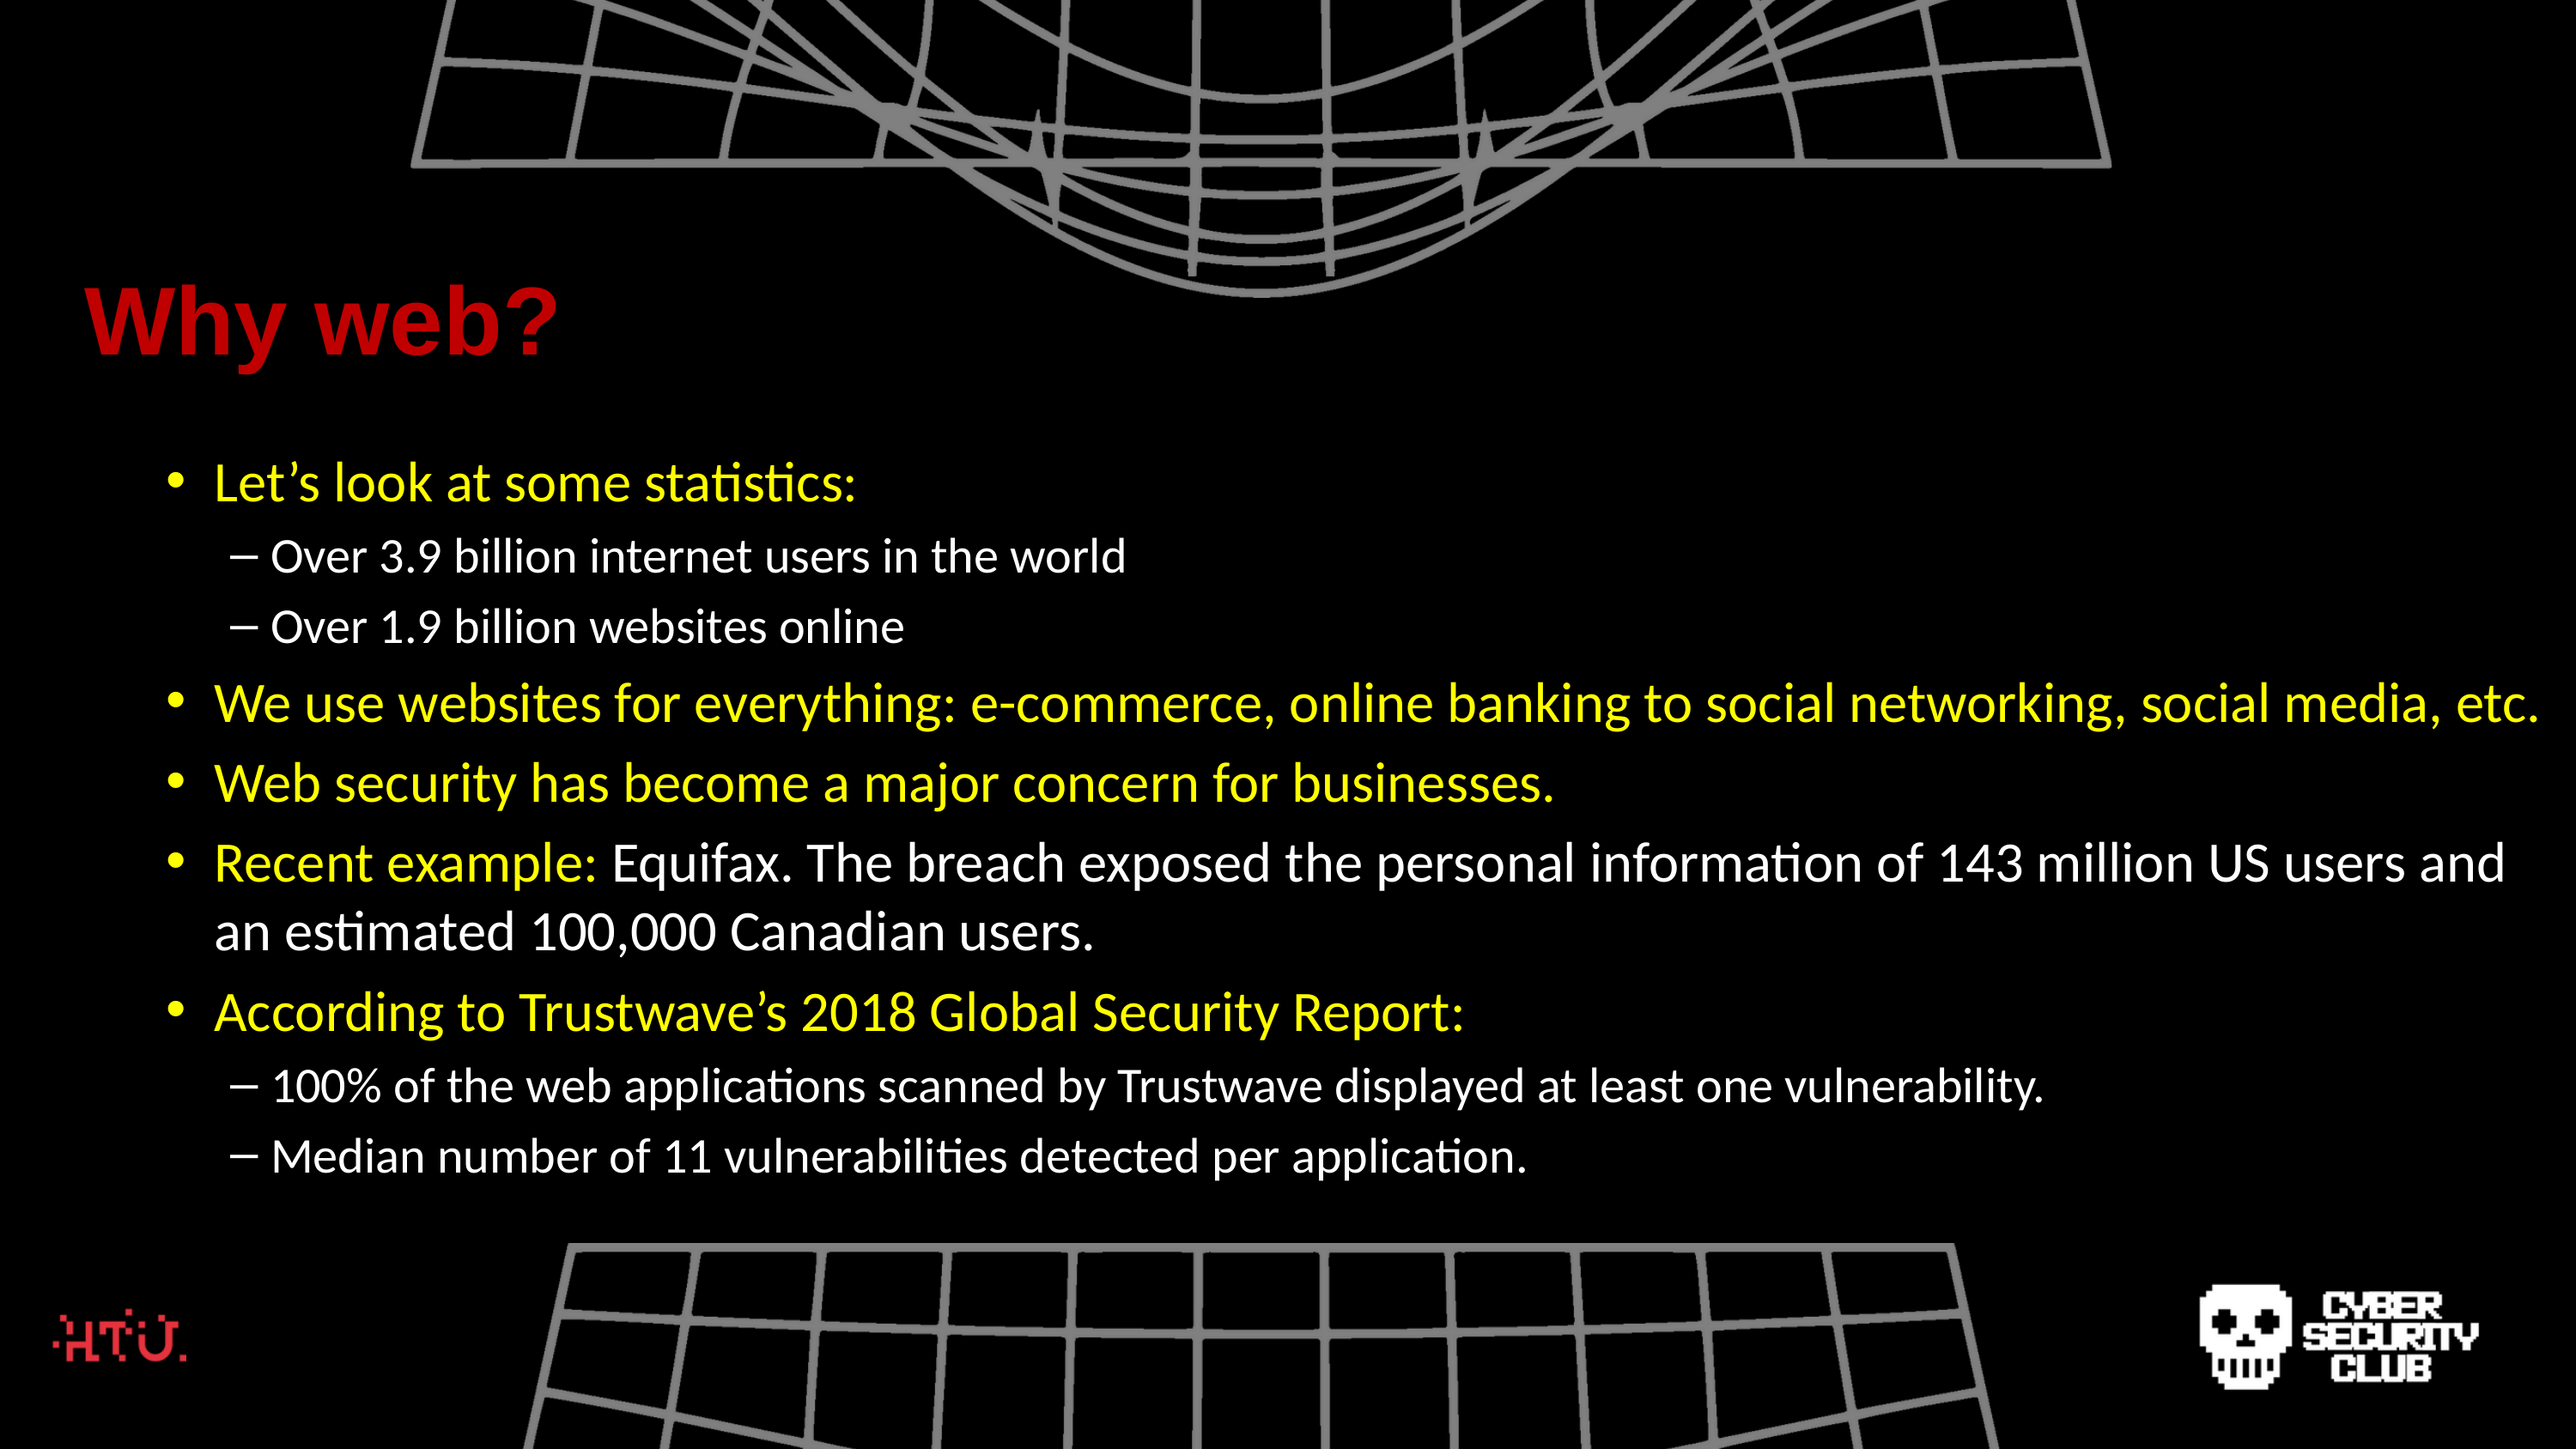

Why web?
Let’s look at some statistics:
Over 3.9 billion internet users in the world
Over 1.9 billion websites online
We use websites for everything: e-commerce, online banking to social networking, social media, etc.
Web security has become a major concern for businesses.
Recent example: Equifax. The breach exposed the personal information of 143 million US users and an estimated 100,000 Canadian users.
According to Trustwave’s 2018 Global Security Report:
100% of the web applications scanned by Trustwave displayed at least one vulnerability.
Median number of 11 vulnerabilities detected per application.